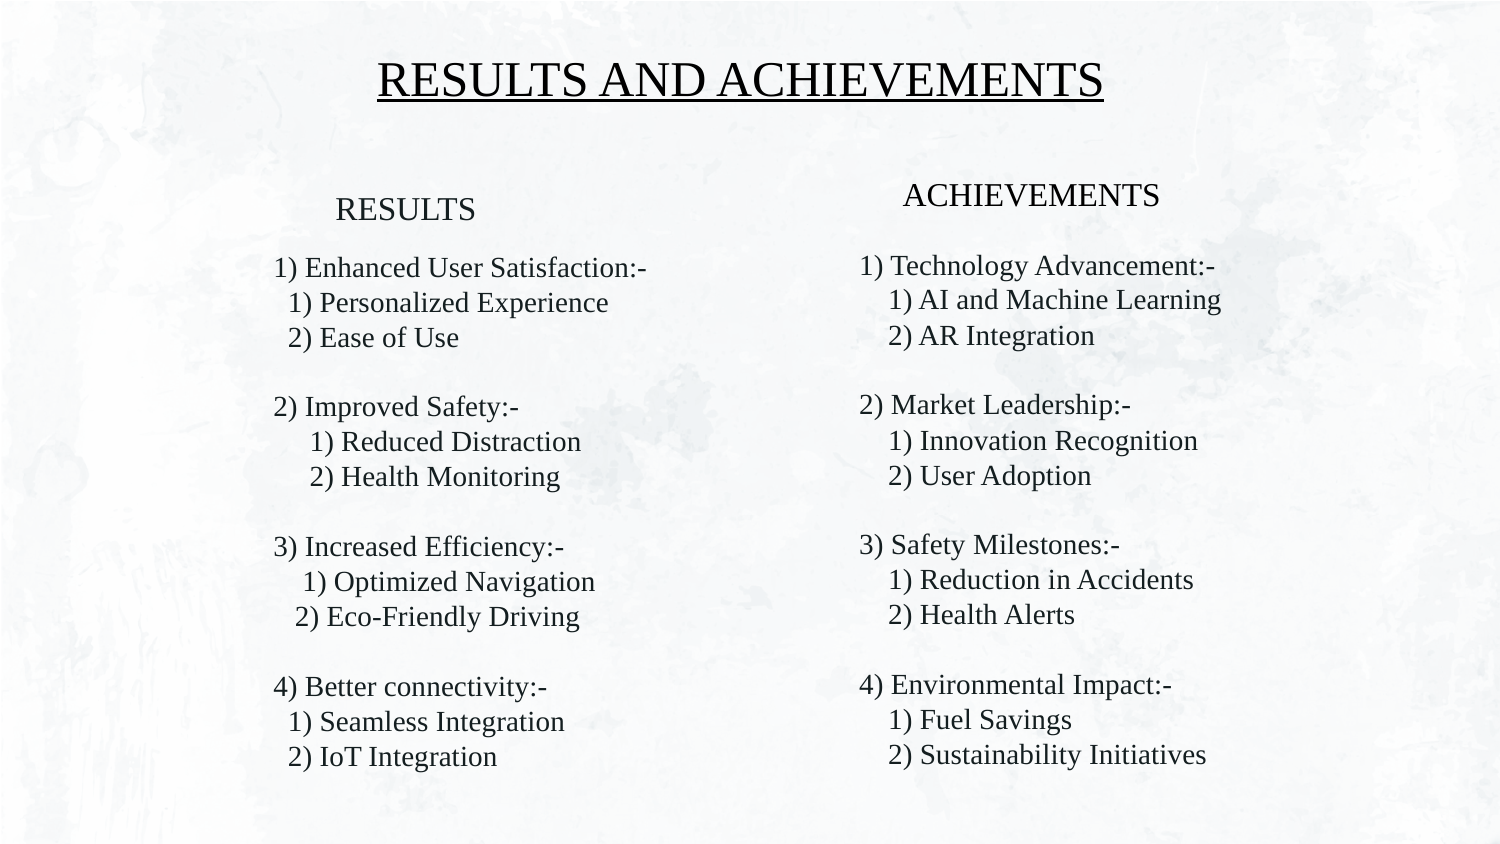

RESULTS AND ACHIEVEMENTS
      RESULTS
ACHIEVEMENTS

1) Technology Advancement:-
    1) AI and Machine Learning
    2) AR Integration

2) Market Leadership:-
    1) Innovation Recognition
    2) User Adoption

3) Safety Milestones:-
    1) Reduction in Accidents
    2) Health Alerts

4) Environmental Impact:-
    1) Fuel Savings
    2) Sustainability Initiatives

1) Enhanced User Satisfaction:-
  1) Personalized Experience
  2) Ease of Use

2) Improved Safety:-
     1) Reduced Distraction
     2) Health Monitoring

3) Increased Efficiency:-
    1) Optimized Navigation
   2) Eco-Friendly Driving

4) Better connectivity:-
  1) Seamless Integration
  2) IoT Integration